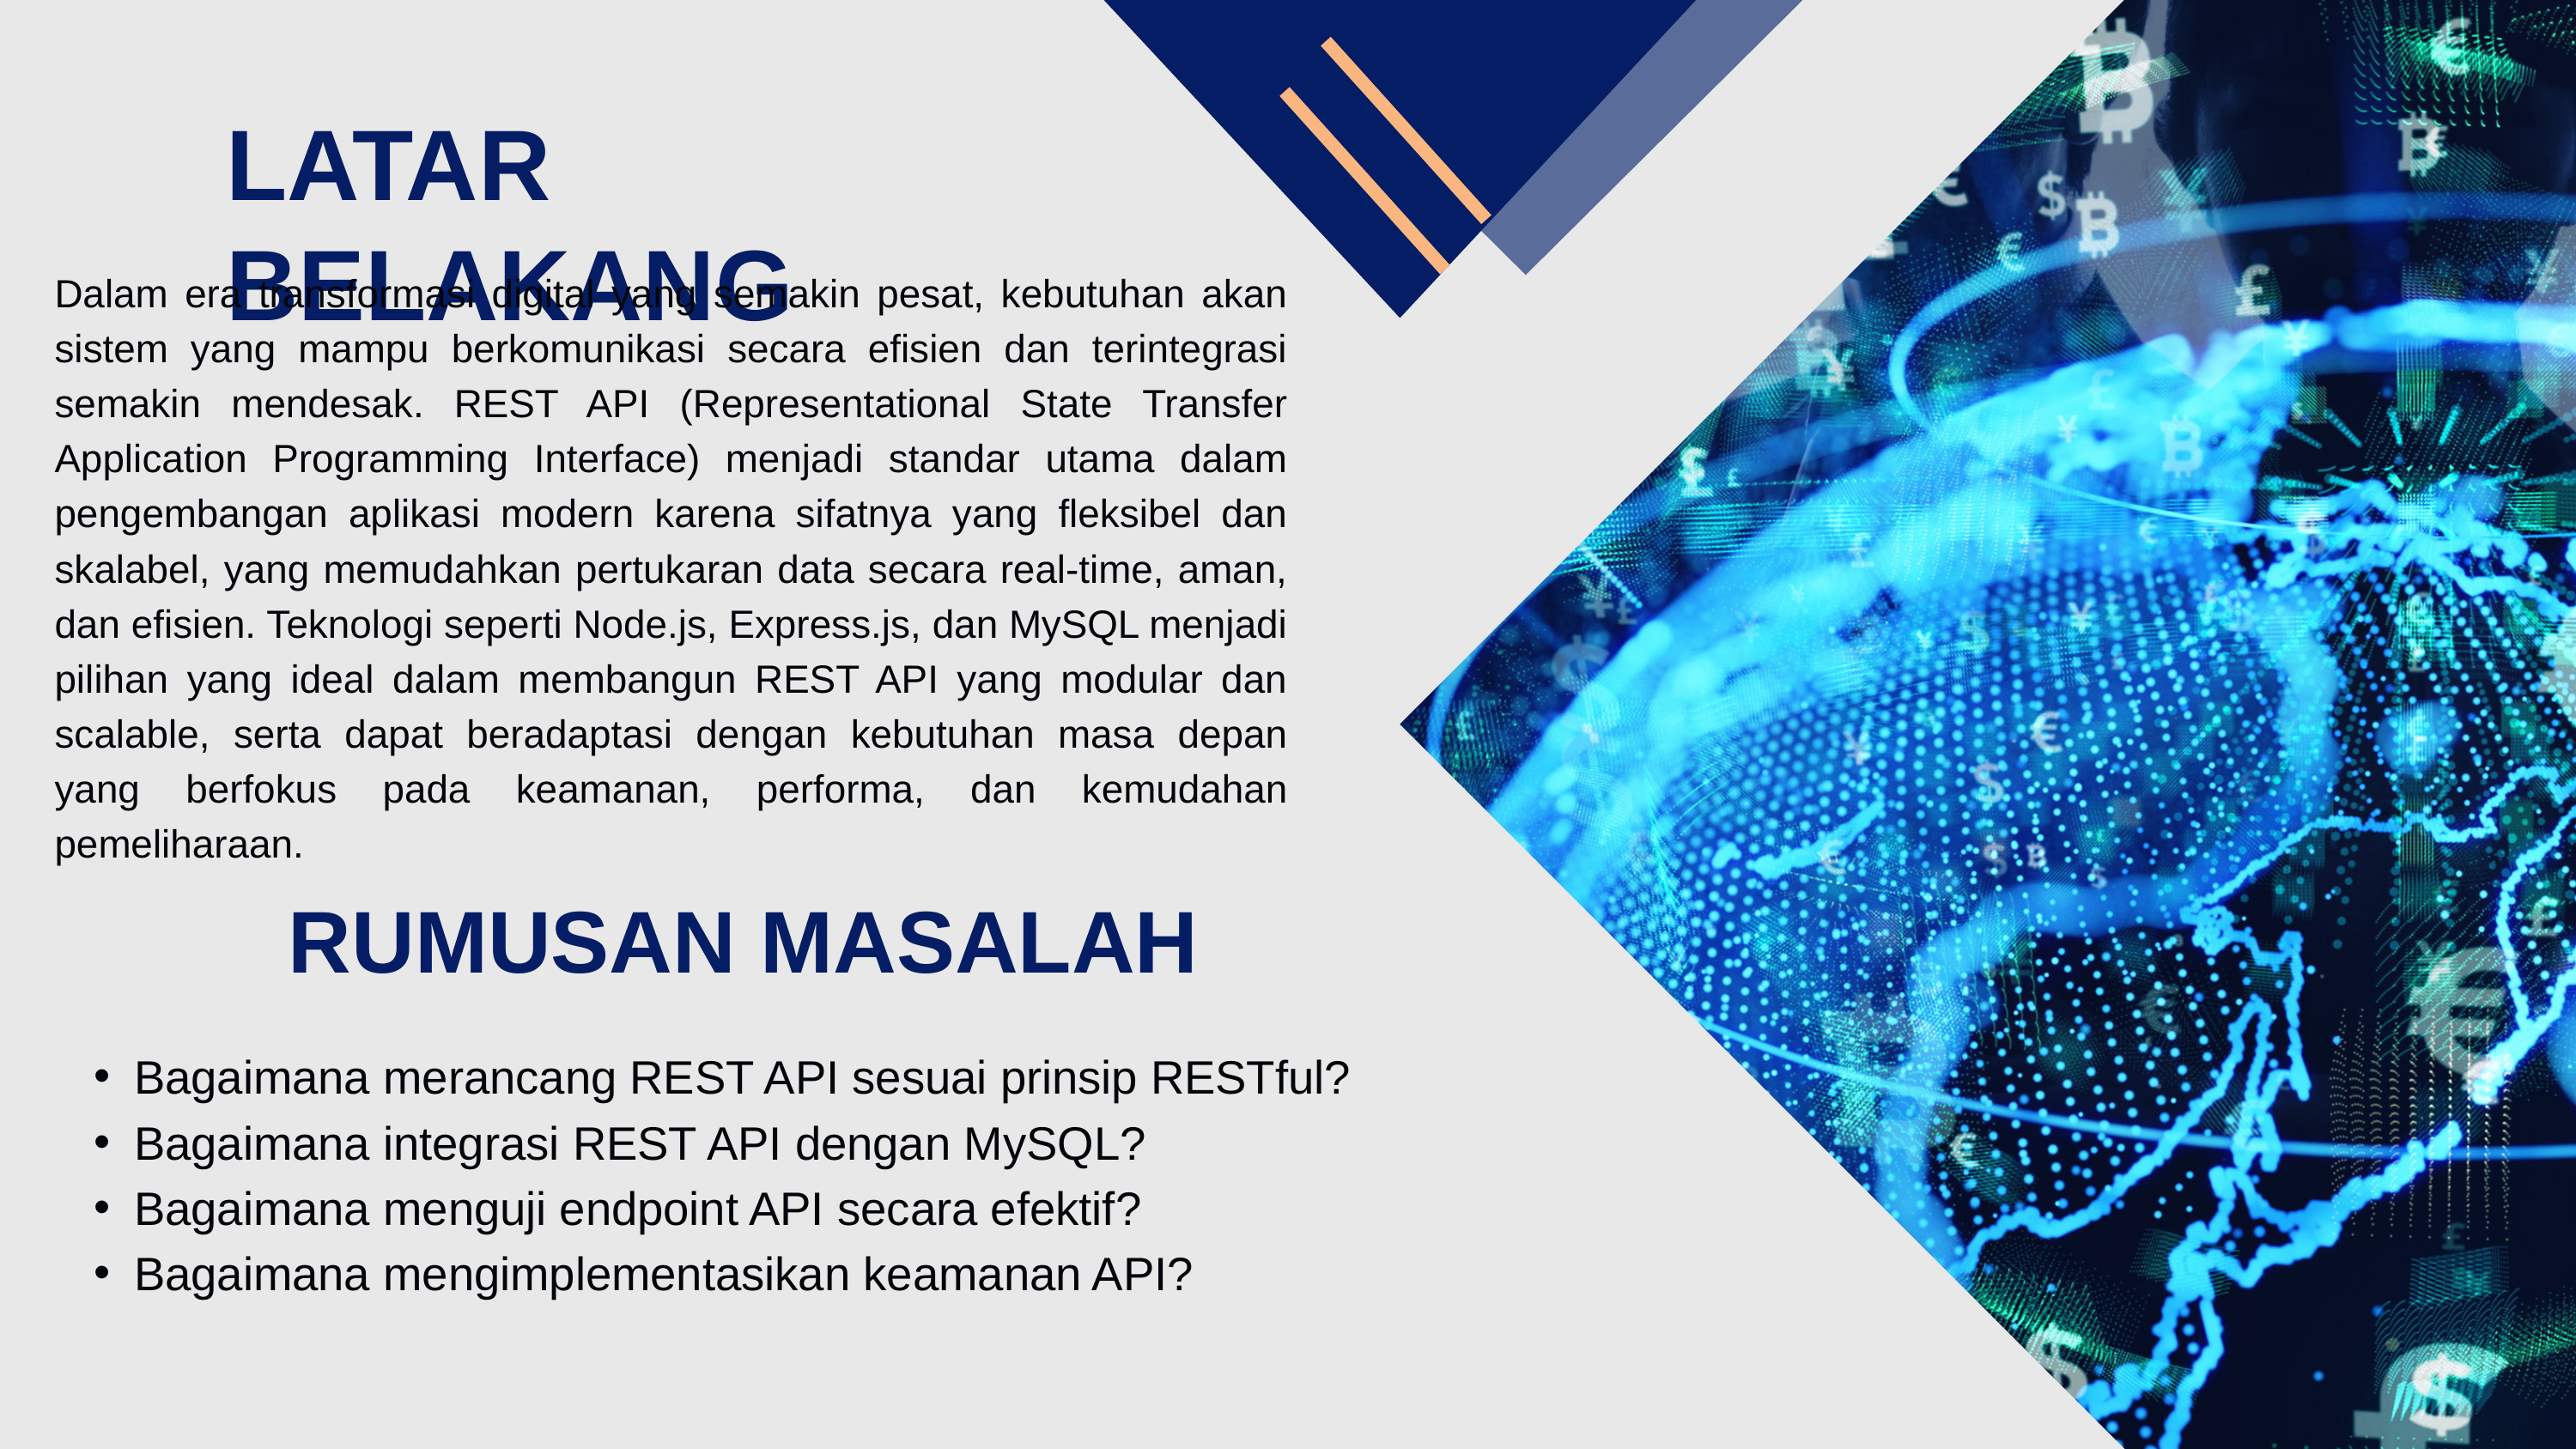

LATAR BELAKANG
Dalam era transformasi digital yang semakin pesat, kebutuhan akan sistem yang mampu berkomunikasi secara efisien dan terintegrasi semakin mendesak. REST API (Representational State Transfer Application Programming Interface) menjadi standar utama dalam pengembangan aplikasi modern karena sifatnya yang fleksibel dan skalabel, yang memudahkan pertukaran data secara real-time, aman, dan efisien. Teknologi seperti Node.js, Express.js, dan MySQL menjadi pilihan yang ideal dalam membangun REST API yang modular dan scalable, serta dapat beradaptasi dengan kebutuhan masa depan yang berfokus pada keamanan, performa, dan kemudahan pemeliharaan.
RUMUSAN MASALAH
Bagaimana merancang REST API sesuai prinsip RESTful?
Bagaimana integrasi REST API dengan MySQL?
Bagaimana menguji endpoint API secara efektif?
Bagaimana mengimplementasikan keamanan API?